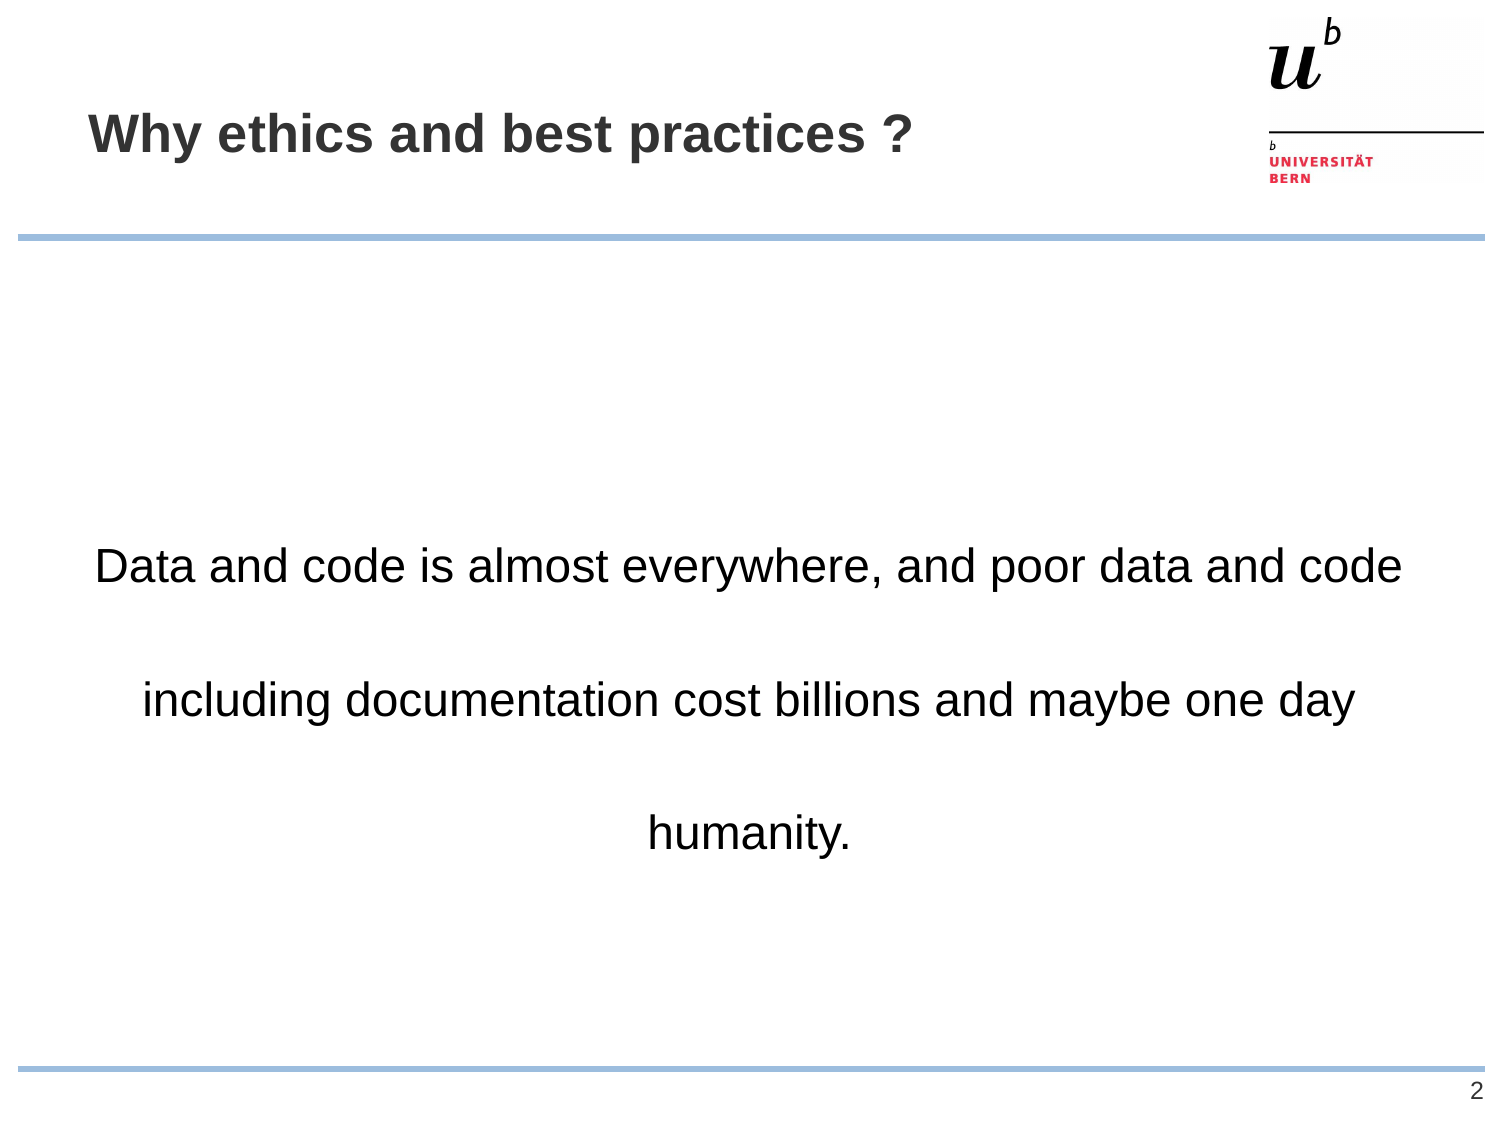

# Why ethics and best practices ?
Data and code is almost everywhere, and poor data and code including documentation cost billions and maybe one day humanity.
2